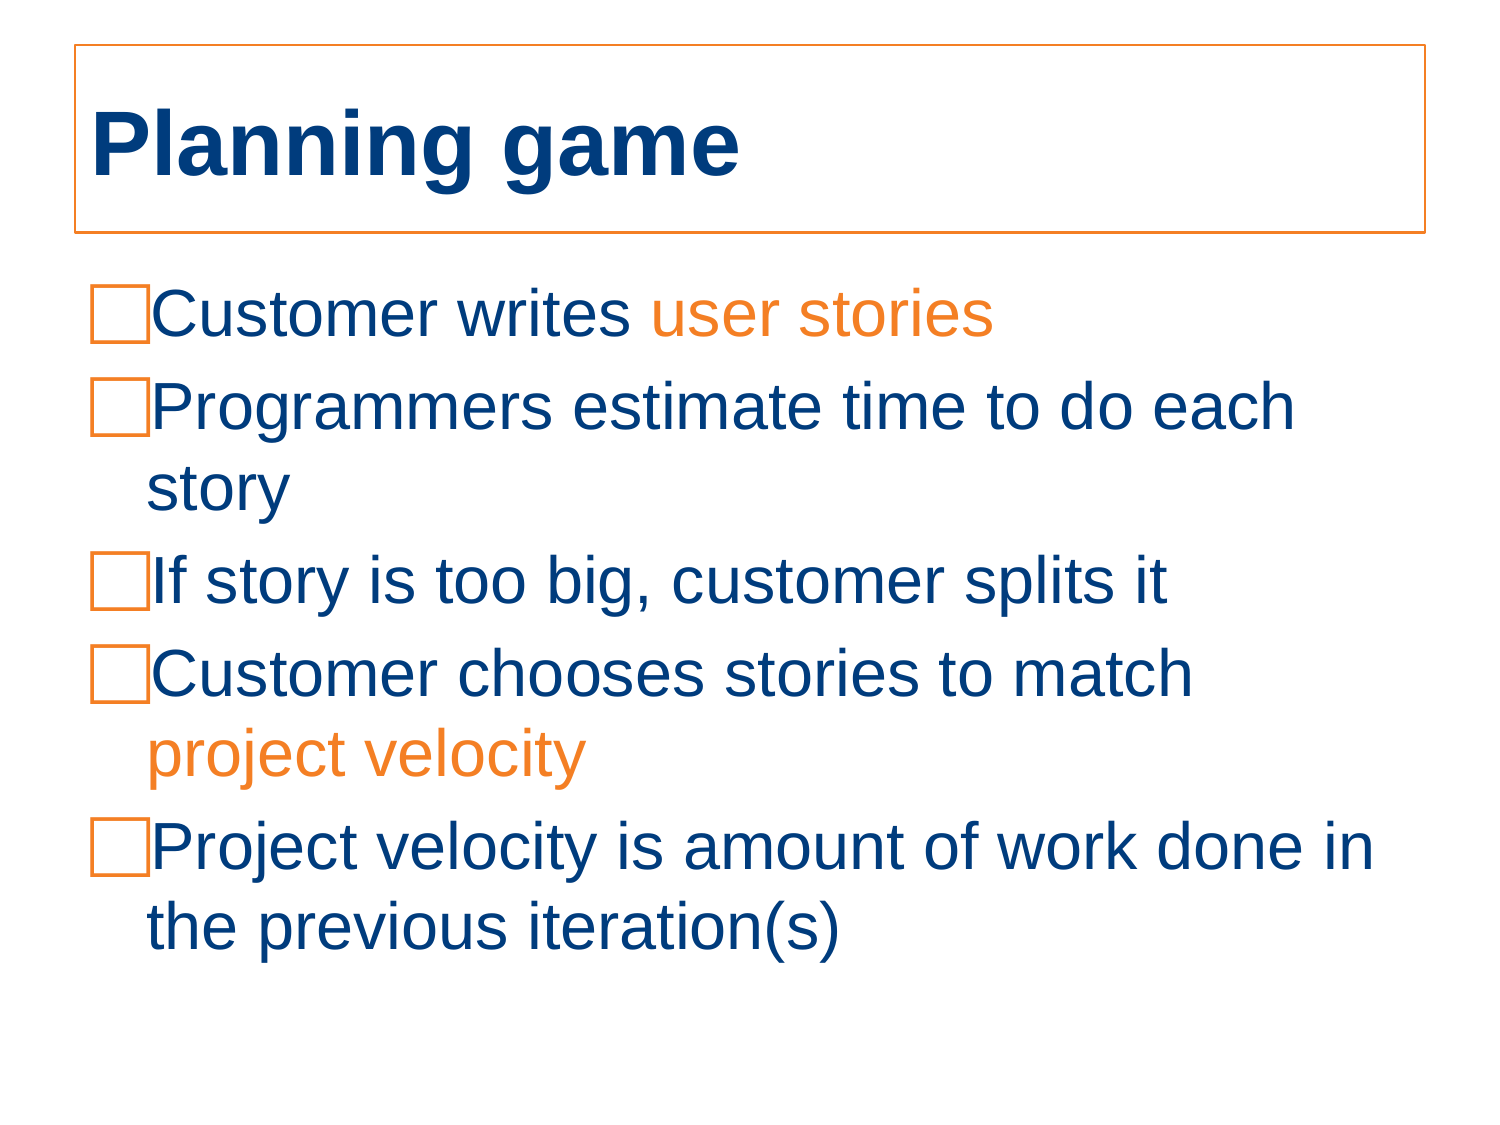

# Planning game
Customer writes user stories
Programmers estimate time to do each story
If story is too big, customer splits it
Customer chooses stories to match project velocity
Project velocity is amount of work done in the previous iteration(s)